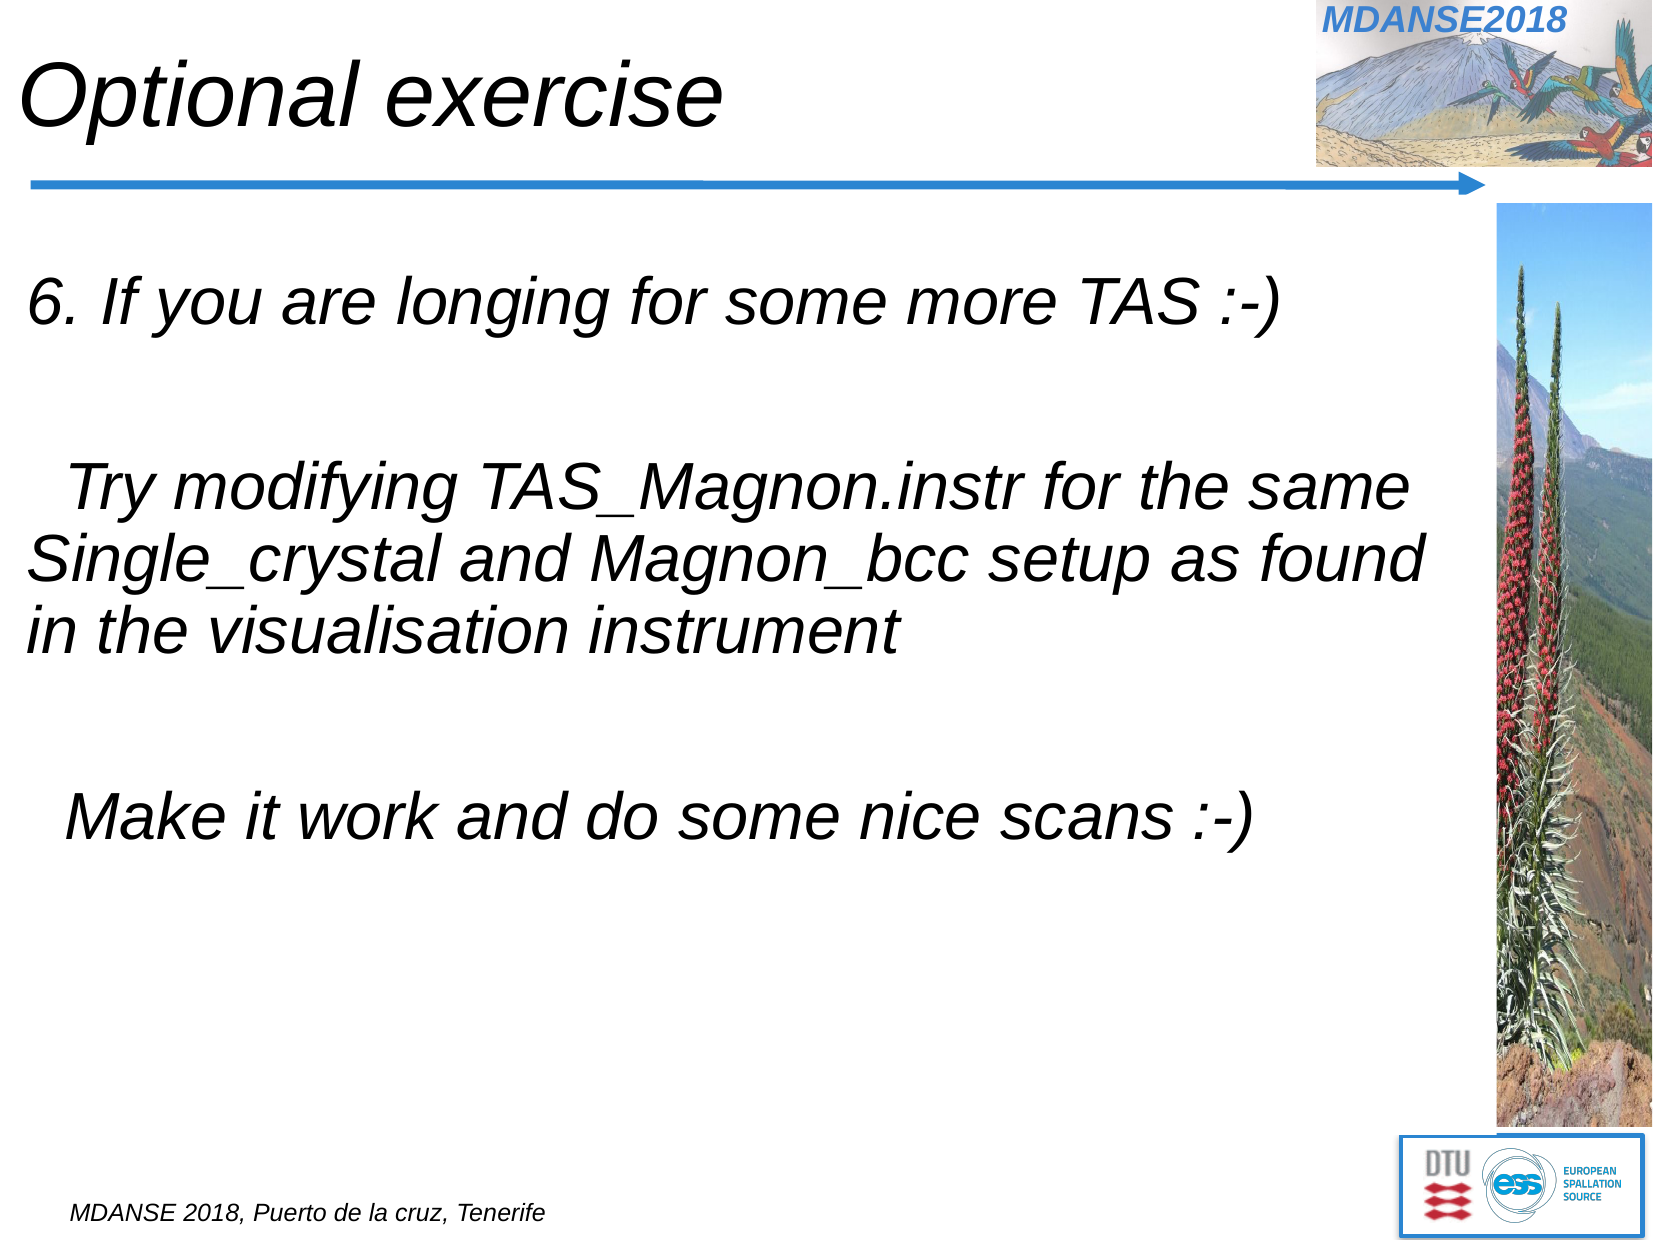

# Optional exercise
6. If you are longing for some more TAS :-)

Try modifying TAS_Magnon.instr for the same Single_crystal and Magnon_bcc setup as found in the visualisation instrument

Make it work and do some nice scans :-)
17